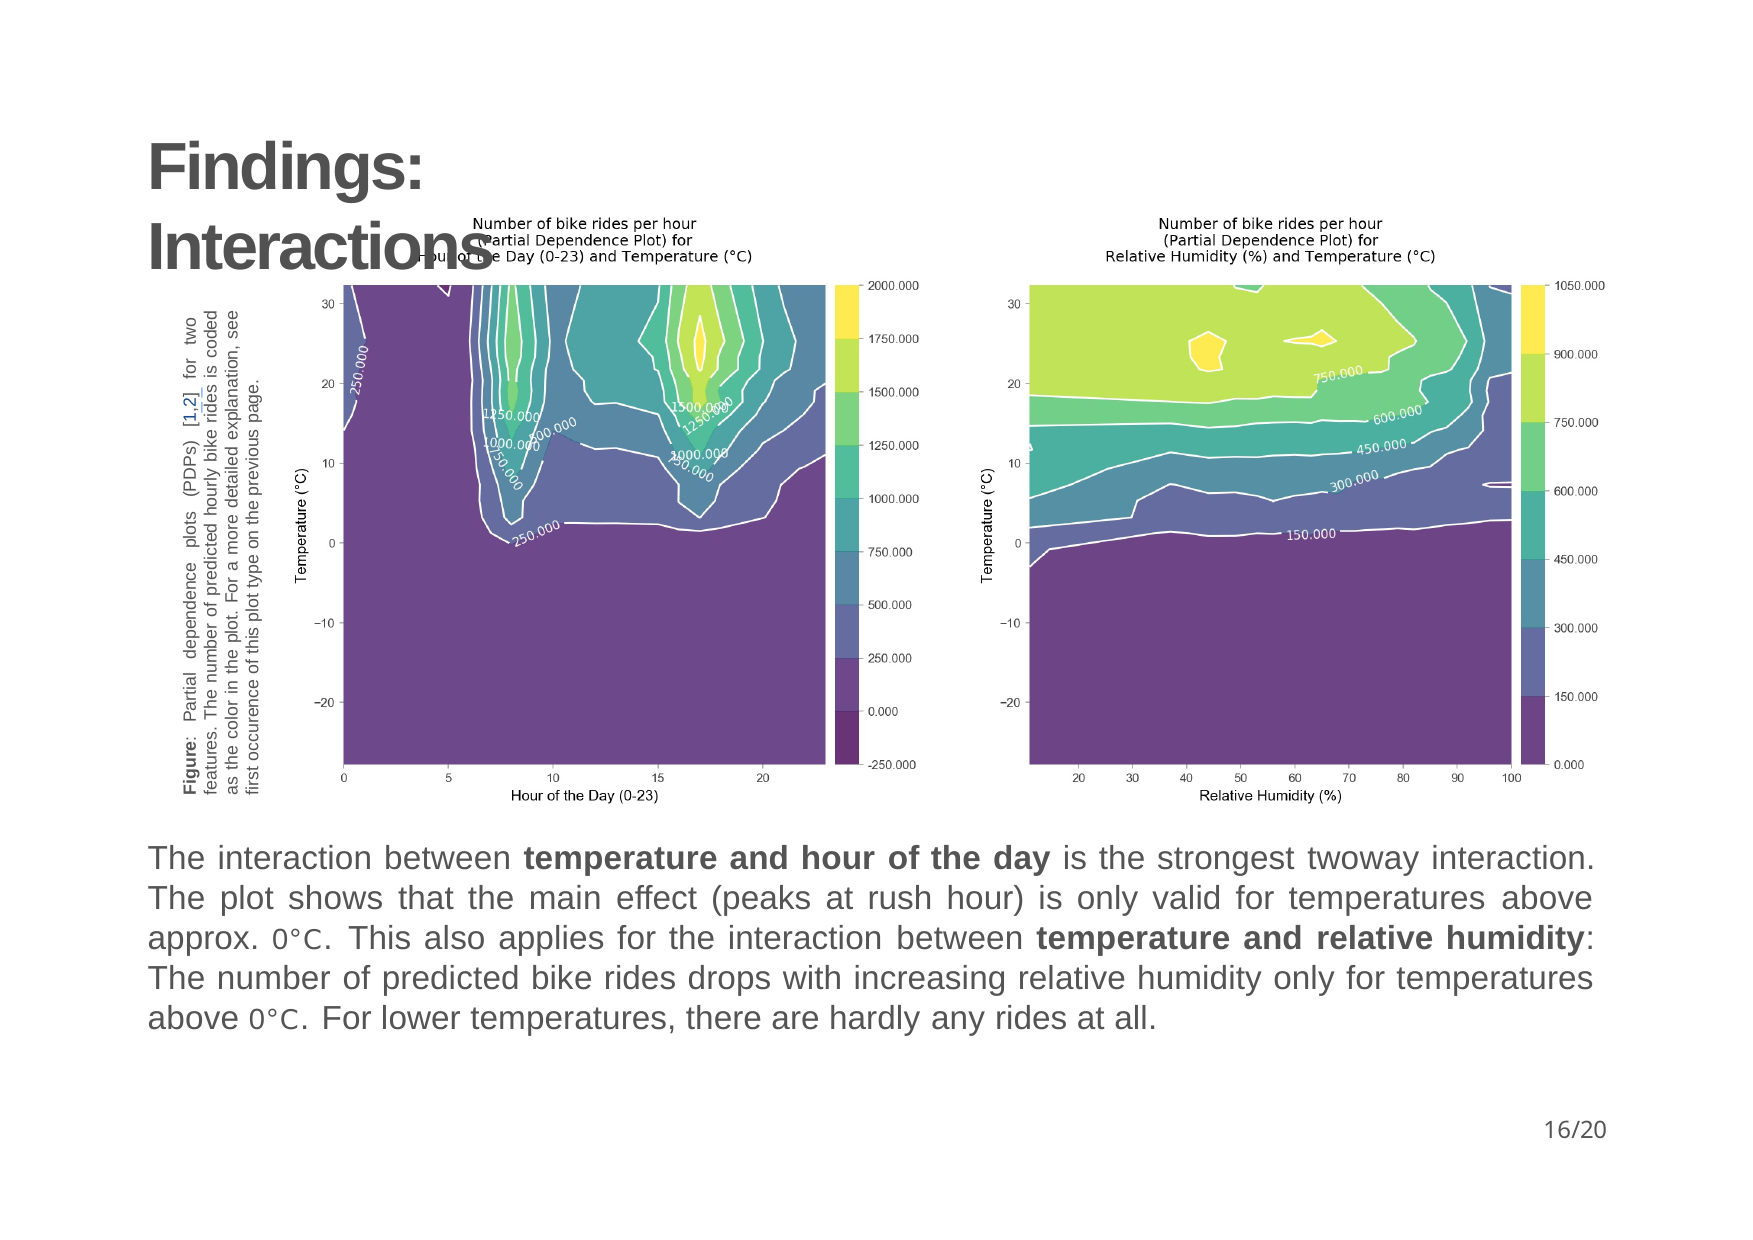

# Findings: Interactions

Figure: Partial dependence plots (PDPs) [1,2] for two  features. The number of predicted hourly bike rides is coded  as the color in the plot. For a more detailed explanation, see  first occurence of this plot type on the previous page.

The interaction between temperature and hour of the day is the strongest two­way interaction.  The plot shows that the main effect (peaks at rush hour) is only valid for temperatures above  approx. 0°C. This also applies for the interaction between temperature and relative humidity:  The number of predicted bike rides drops with increasing relative humidity only for temperatures  above 0°C. For lower temperatures, there are hardly any rides at all.
16/20